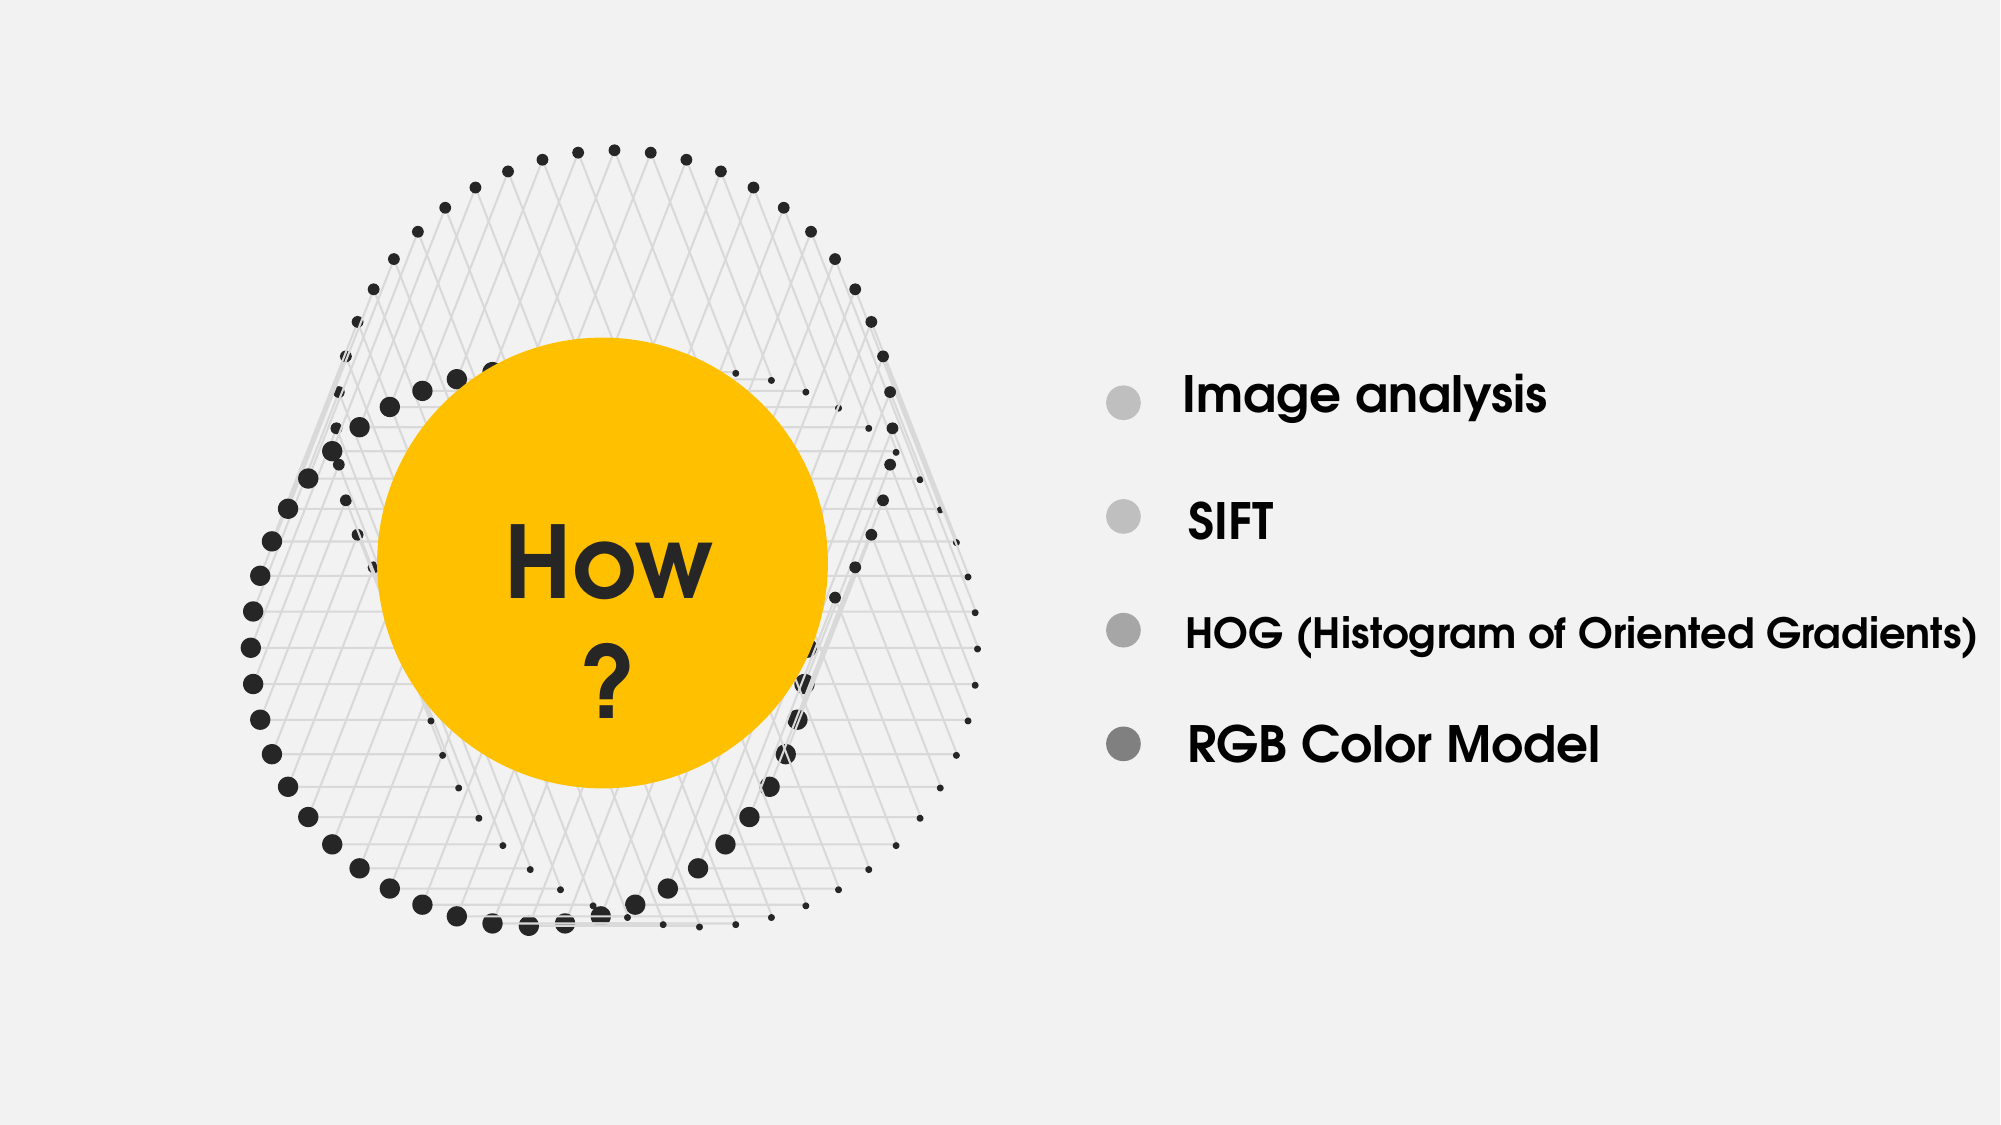

Image analysis

SIFT
How?
HOG (Histogram of Oriented Gradients)
RGB Color Model